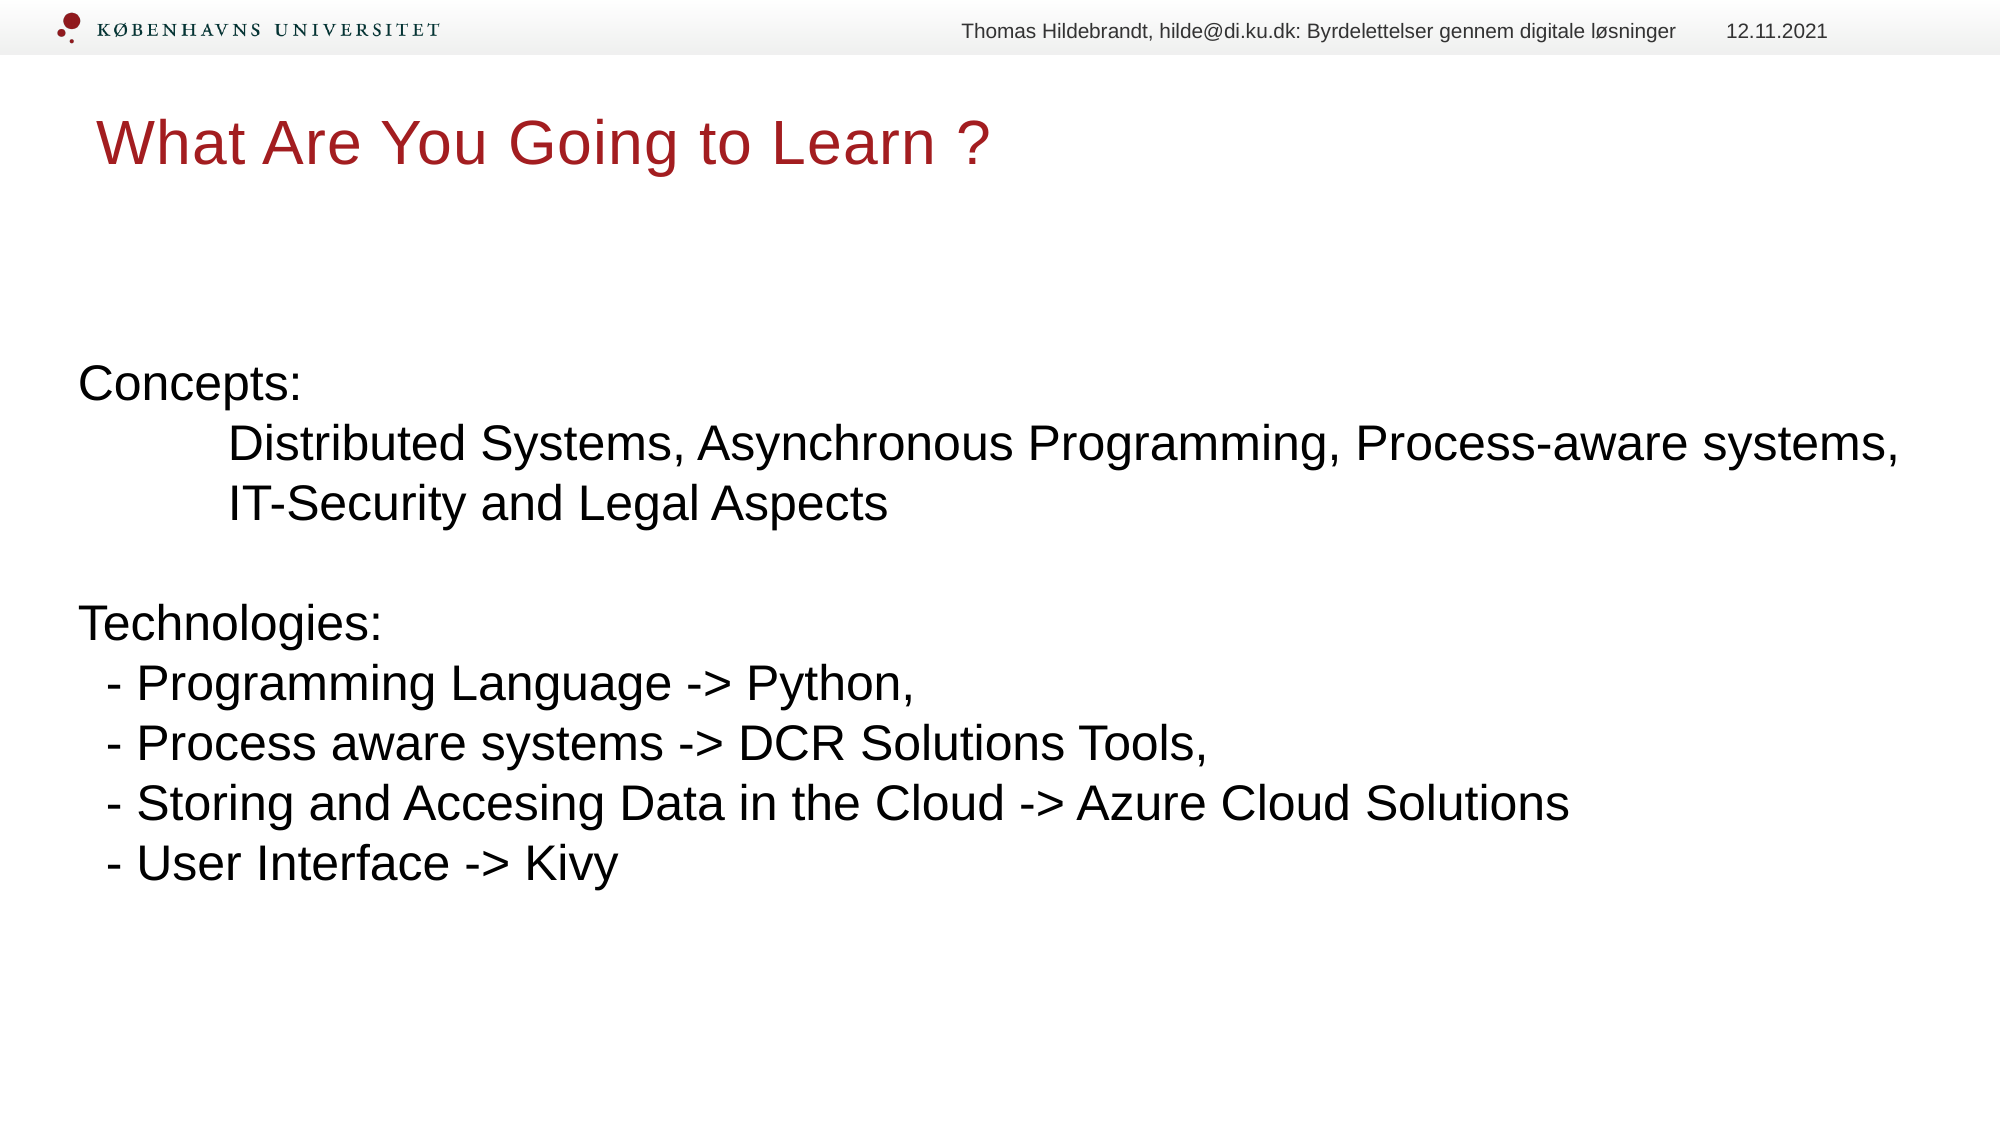

Thomas Hildebrandt, hilde@di.ku.dk: Byrdelettelser gennem digitale løsninger
12.11.2021
# What Are You Going to Learn ?
Concepts:
	Distributed Systems, Asynchronous Programming, Process-aware systems,
 	IT-Security and Legal Aspects

Technologies:
  - Programming Language -> Python,
  - Process aware systems -> DCR Solutions Tools,
  - Storing and Accesing Data in the Cloud -> Azure Cloud Solutions
  - User Interface -> Kivy